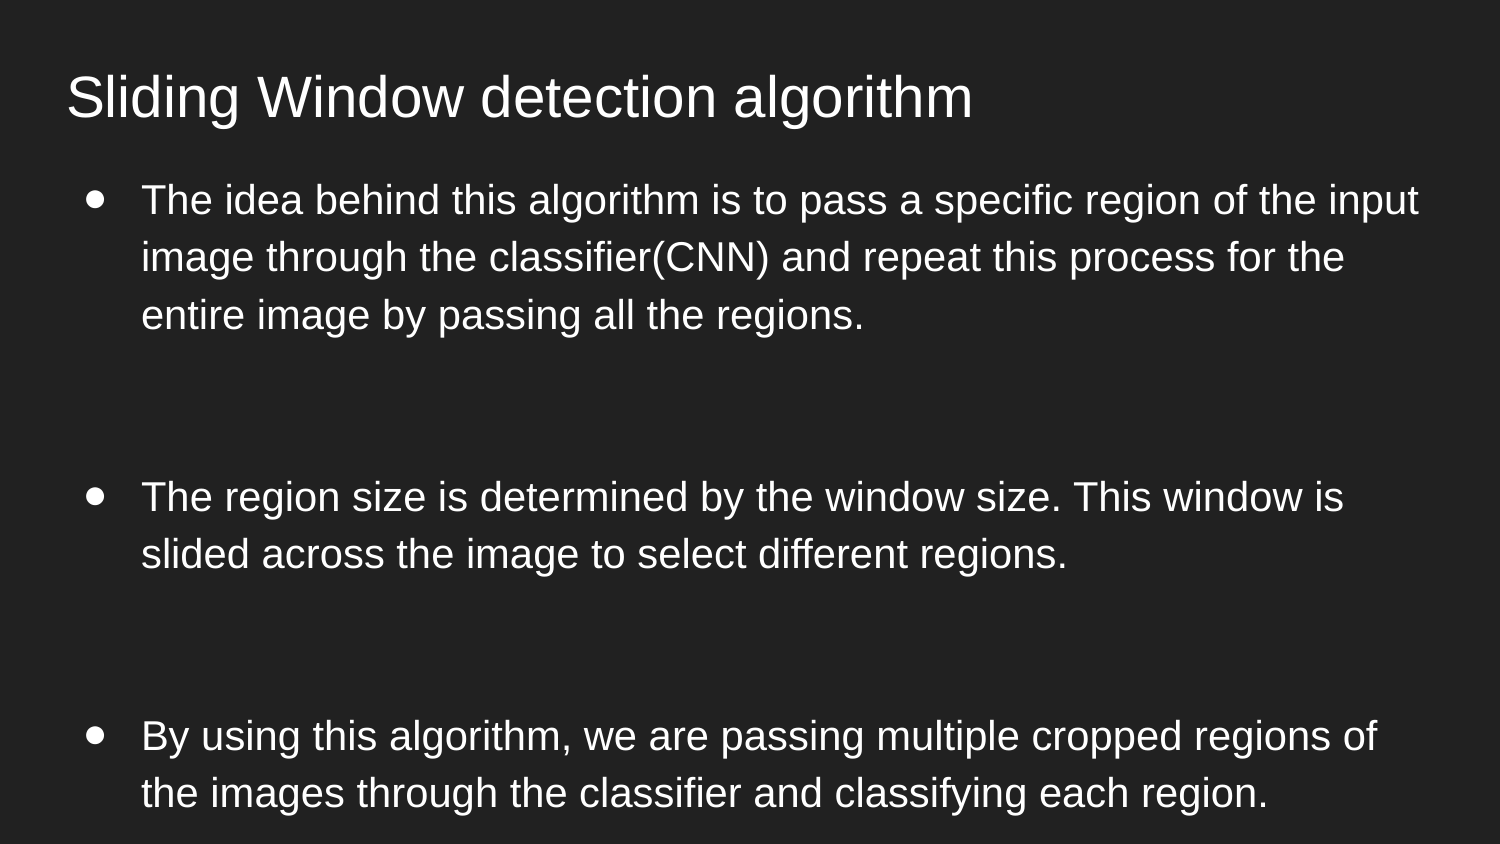

# Sliding Window detection algorithm
The idea behind this algorithm is to pass a specific region of the input image through the classifier(CNN) and repeat this process for the entire image by passing all the regions.

The region size is determined by the window size. This window is slided across the image to select different regions.

By using this algorithm, we are passing multiple cropped regions of the images through the classifier and classifying each region.